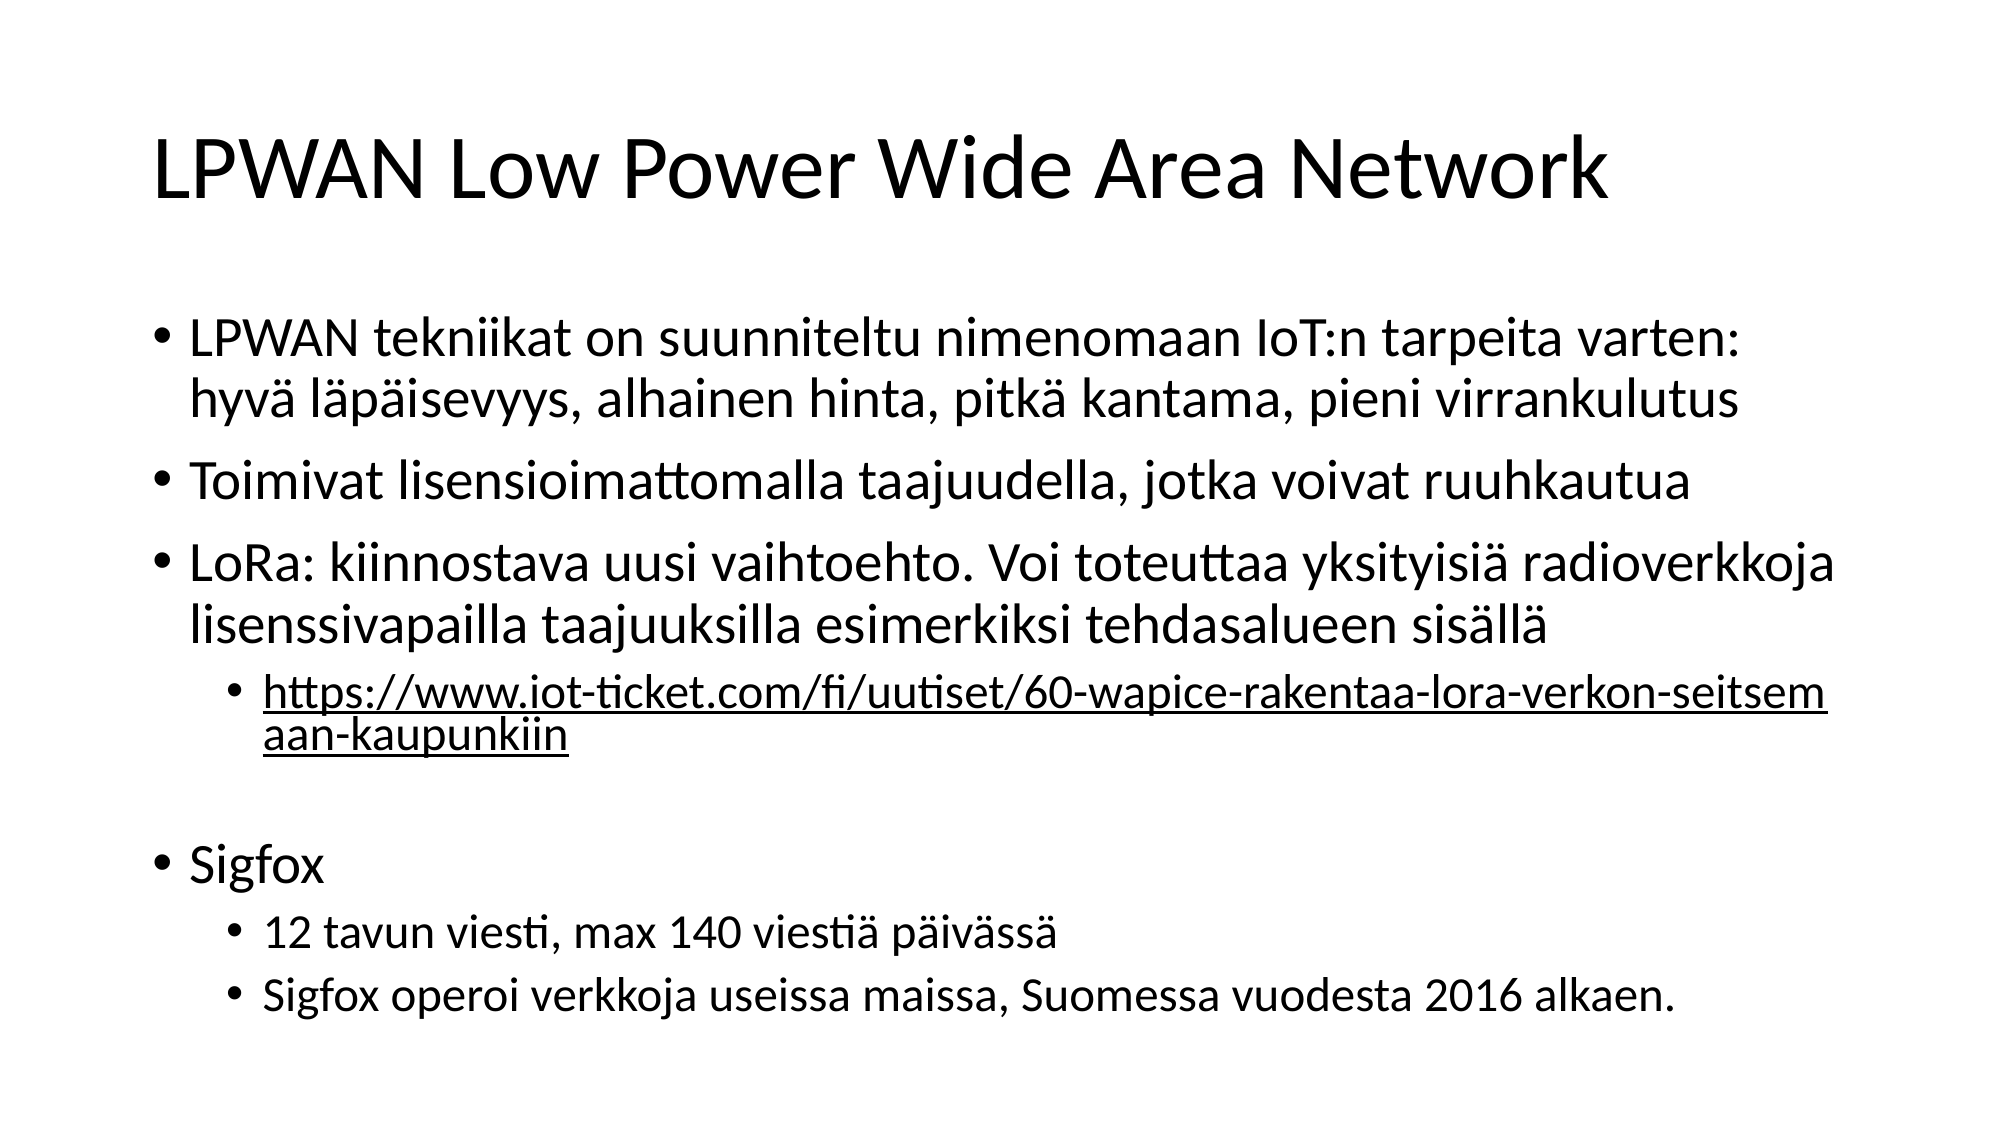

# LPWAN Low Power Wide Area Network
LPWAN tekniikat on suunniteltu nimenomaan IoT:n tarpeita varten: hyvä läpäisevyys, alhainen hinta, pitkä kantama, pieni virrankulutus
Toimivat lisensioimattomalla taajuudella, jotka voivat ruuhkautua
LoRa: kiinnostava uusi vaihtoehto. Voi toteuttaa yksityisiä radioverkkoja lisenssivapailla taajuuksilla esimerkiksi tehdasalueen sisällä
https://www.iot-ticket.com/fi/uutiset/60-wapice-rakentaa-lora-verkon-seitsemaan-kaupunkiin
Sigfox
12 tavun viesti, max 140 viestiä päivässä
Sigfox operoi verkkoja useissa maissa, Suomessa vuodesta 2016 alkaen.